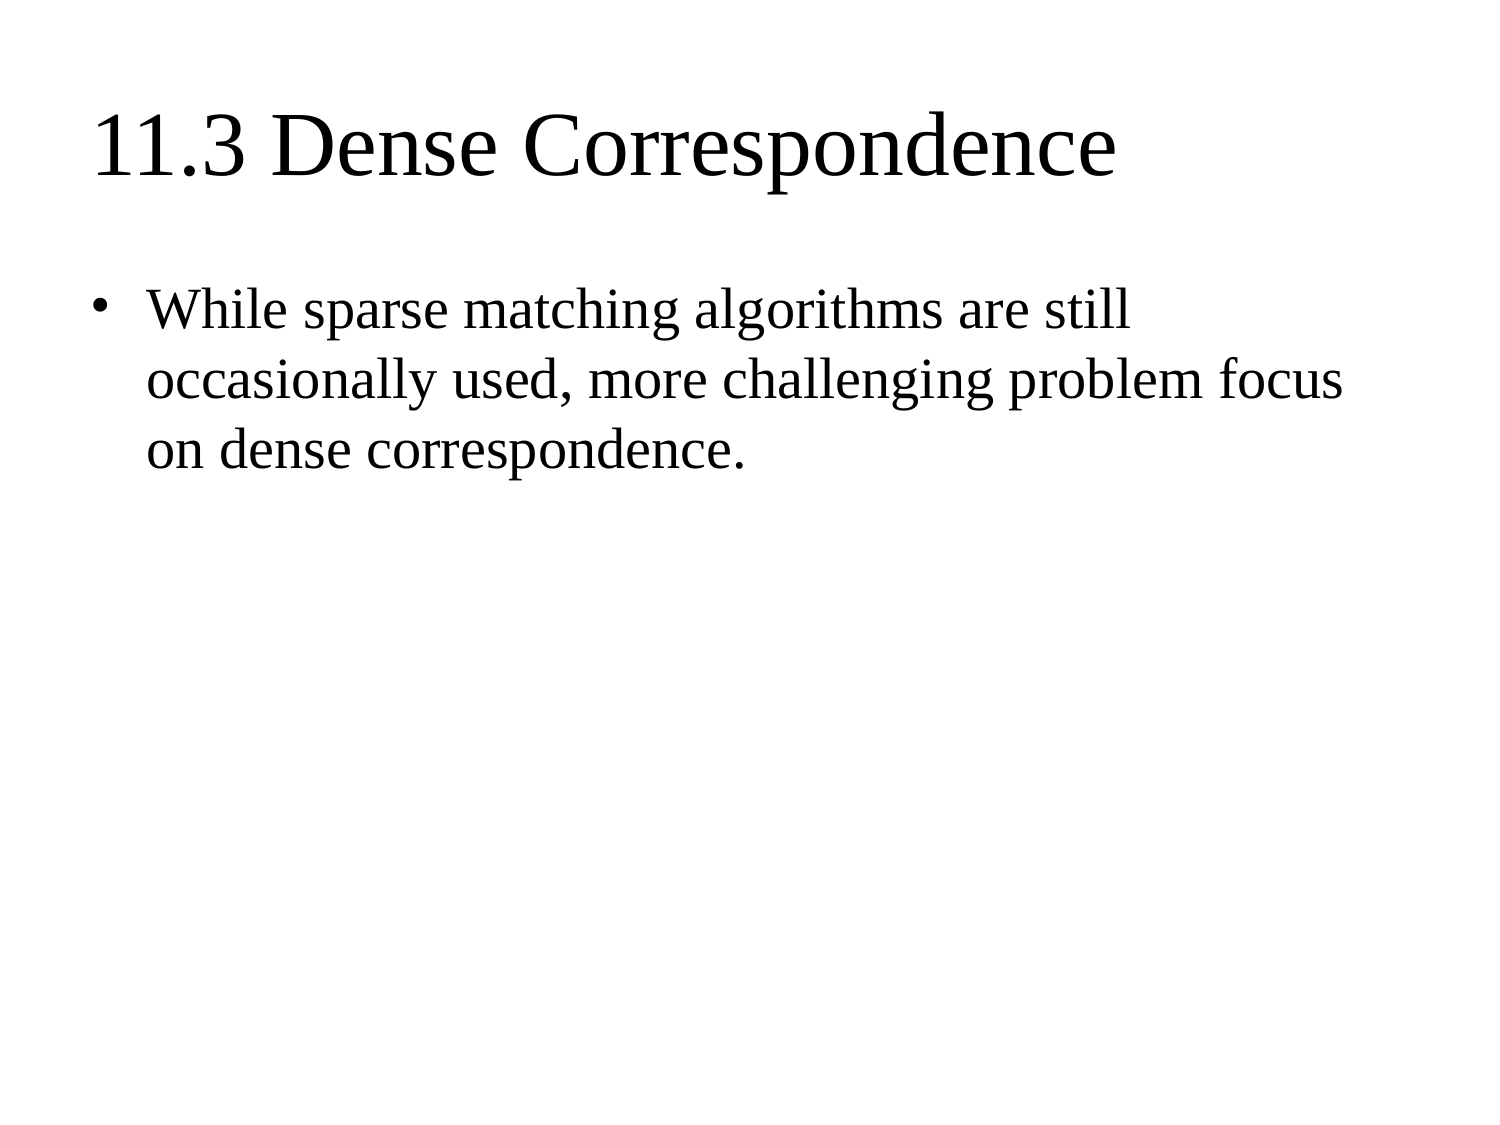

# 11.3 Dense Correspondence
While sparse matching algorithms are still occasionally used, more challenging problem focus on dense correspondence.